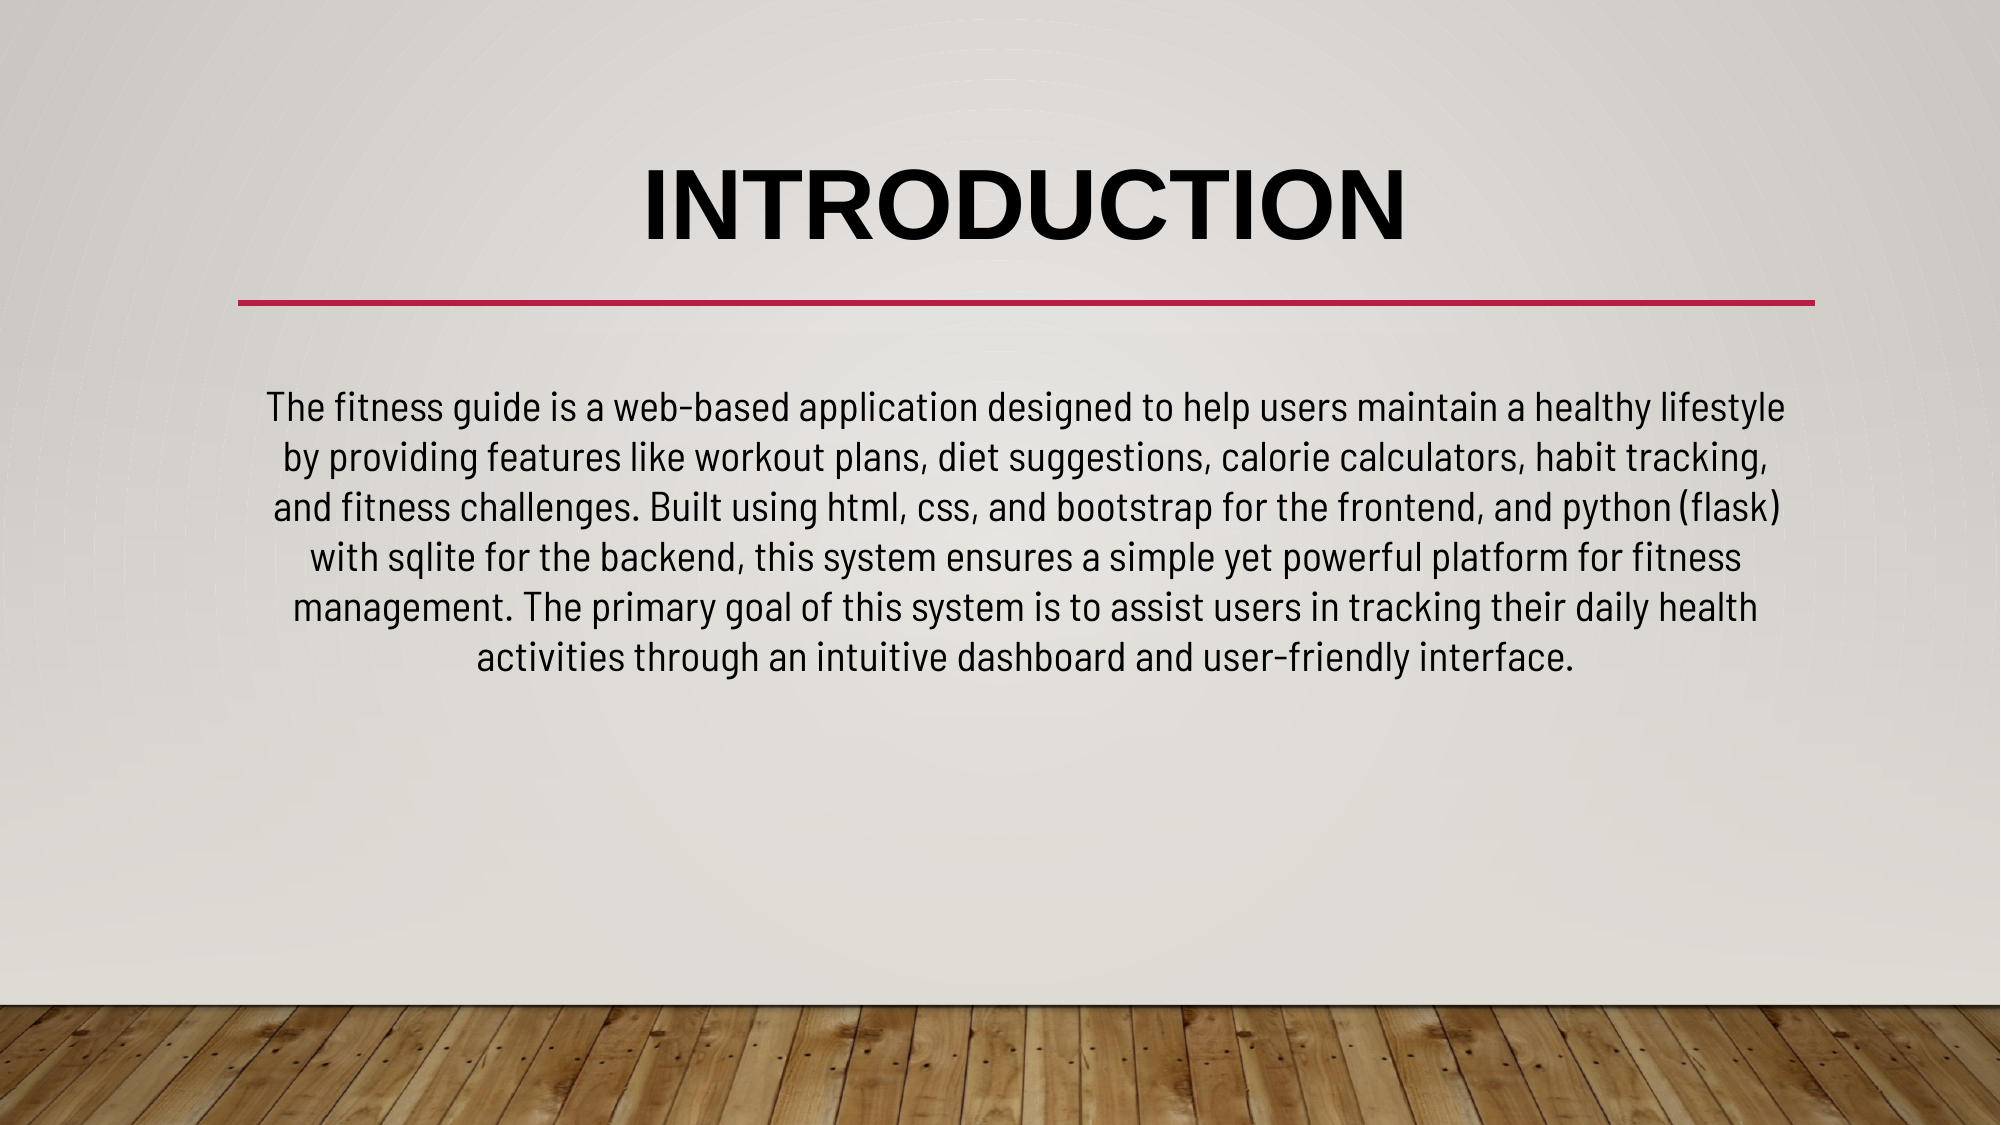

# introduction The fitness guide is a web-based application designed to help users maintain a healthy lifestyle by providing features like workout plans, diet suggestions, calorie calculators, habit tracking, and fitness challenges. Built using html, css, and bootstrap for the frontend, and python (flask) with sqlite for the backend, this system ensures a simple yet powerful platform for fitness management. The primary goal of this system is to assist users in tracking their daily health activities through an intuitive dashboard and user-friendly interface.